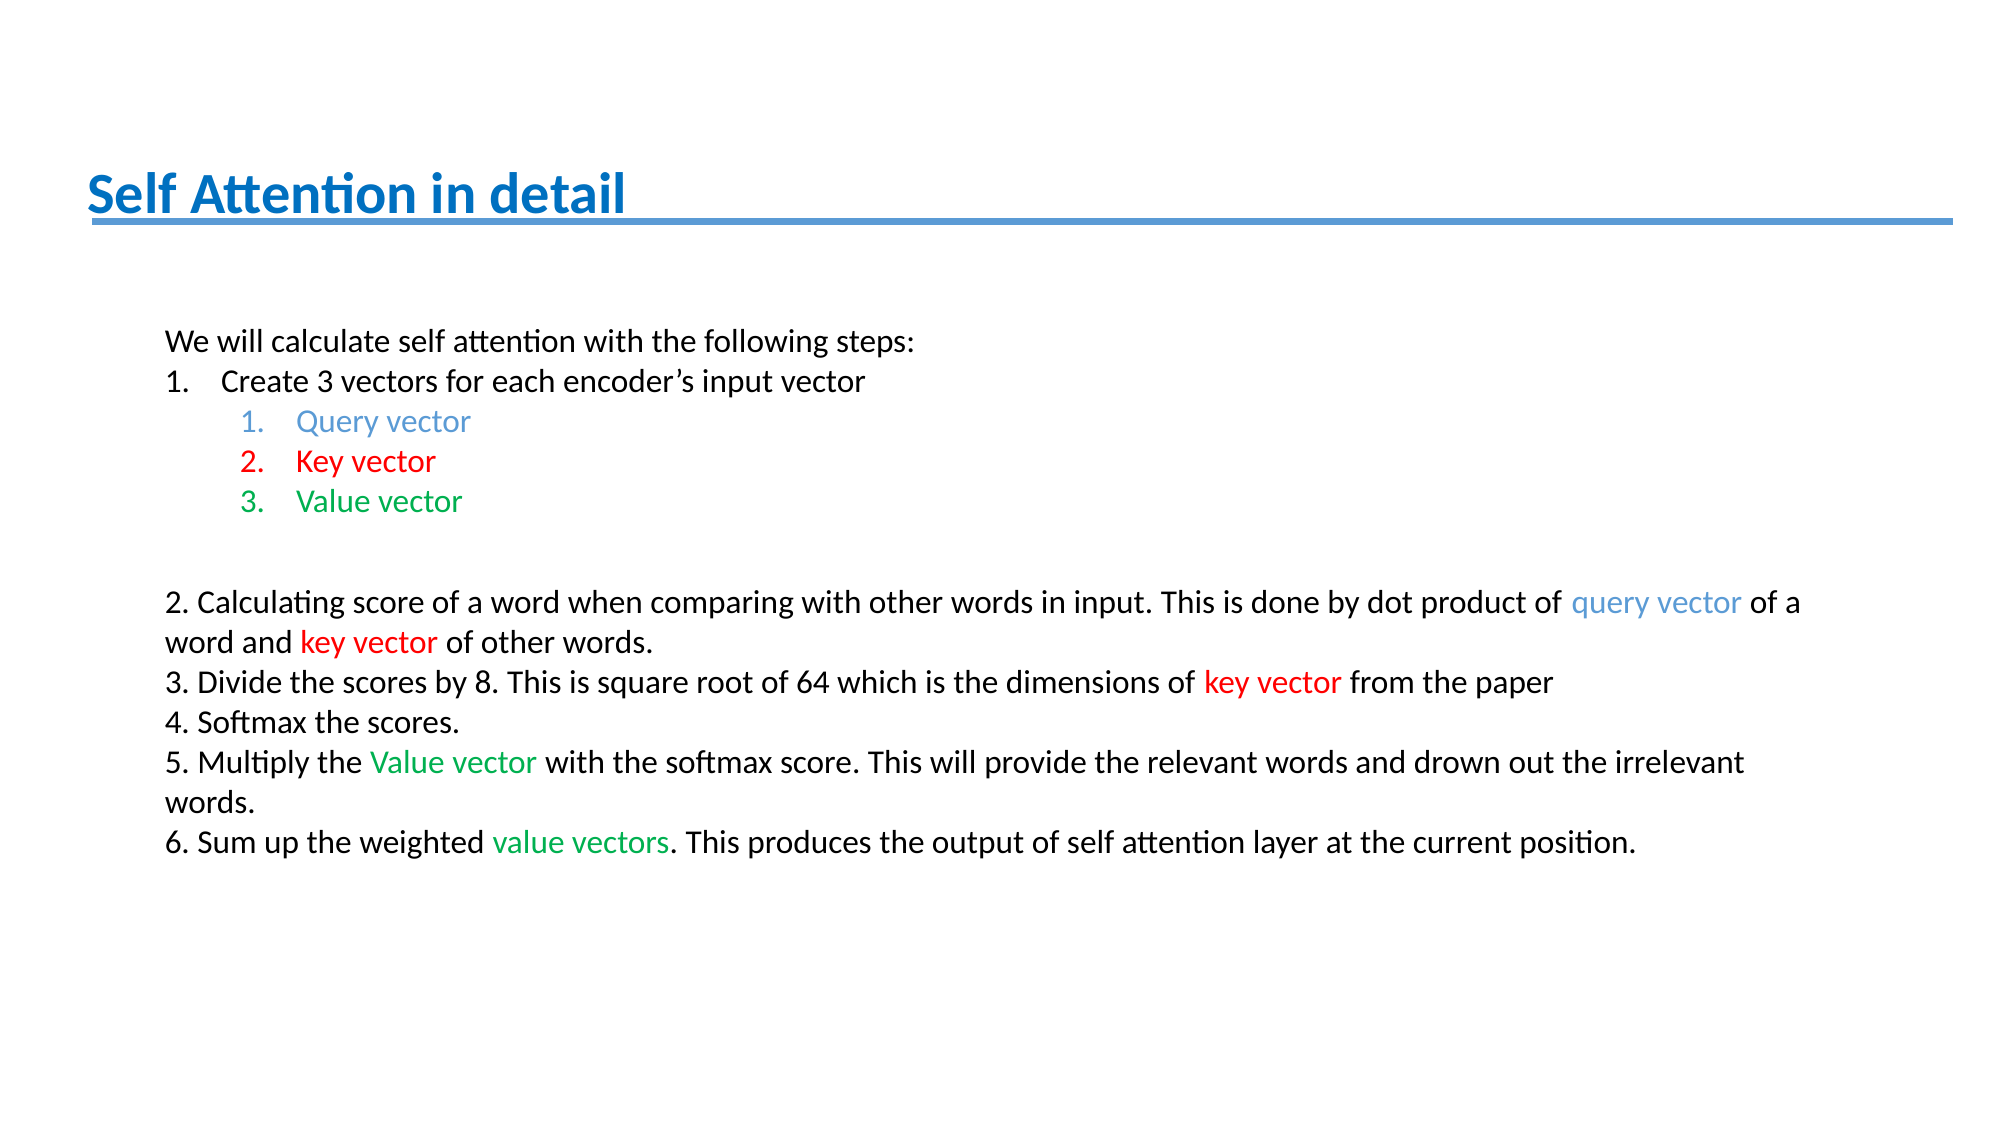

Self Attention in detail
We will calculate self attention with the following steps:
Create 3 vectors for each encoder’s input vector
Query vector
Key vector
Value vector

2. Calculating score of a word when comparing with other words in input. This is done by dot product of query vector of a word and key vector of other words.
3. Divide the scores by 8. This is square root of 64 which is the dimensions of key vector from the paper
4. Softmax the scores.
5. Multiply the Value vector with the softmax score. This will provide the relevant words and drown out the irrelevant words.
6. Sum up the weighted value vectors. This produces the output of self attention layer at the current position.